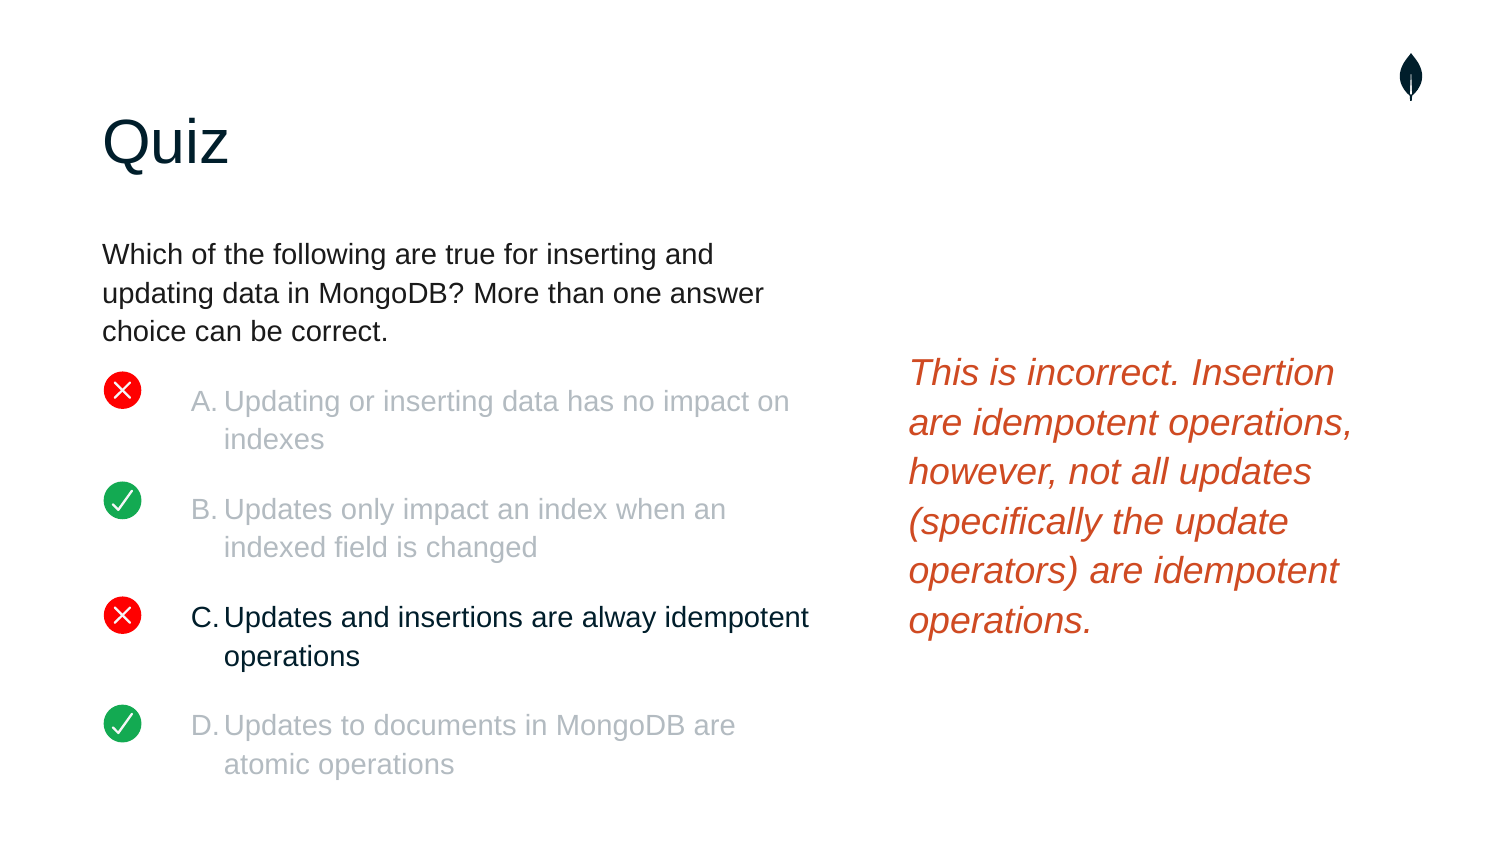

# Quiz
Which of the following are true for inserting and updating data in MongoDB? More than one answer choice can be correct.
Updating or inserting data has no impact on indexes
Updates only impact an index when an indexed field is changed
Updates and insertions are alway idempotent operations
Updates to documents in MongoDB are atomic operations
This is incorrect. Insertion are idempotent operations, however, not all updates (specifically the update operators) are idempotent operations.